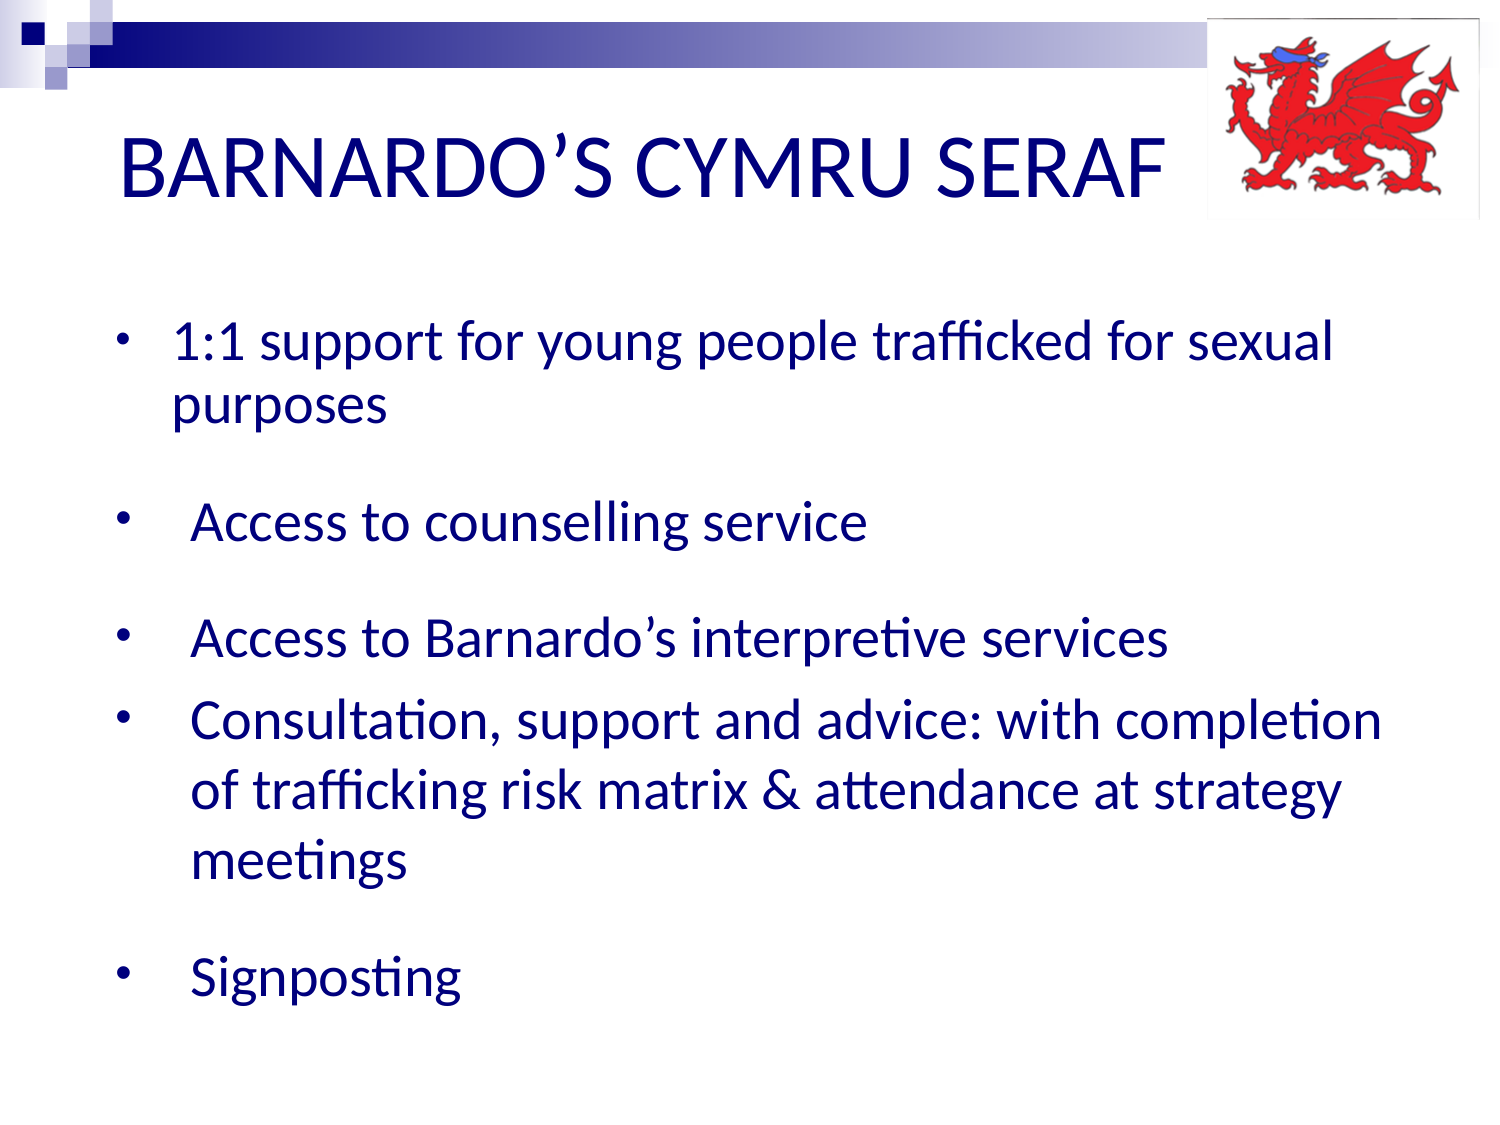

# BARNARDO’S CYMRU SERAF
1:1 support for young people trafficked for sexual purposes
Access to counselling service
Access to Barnardo’s interpretive services
Consultation, support and advice: with completion of trafficking risk matrix & attendance at strategy meetings
Signposting